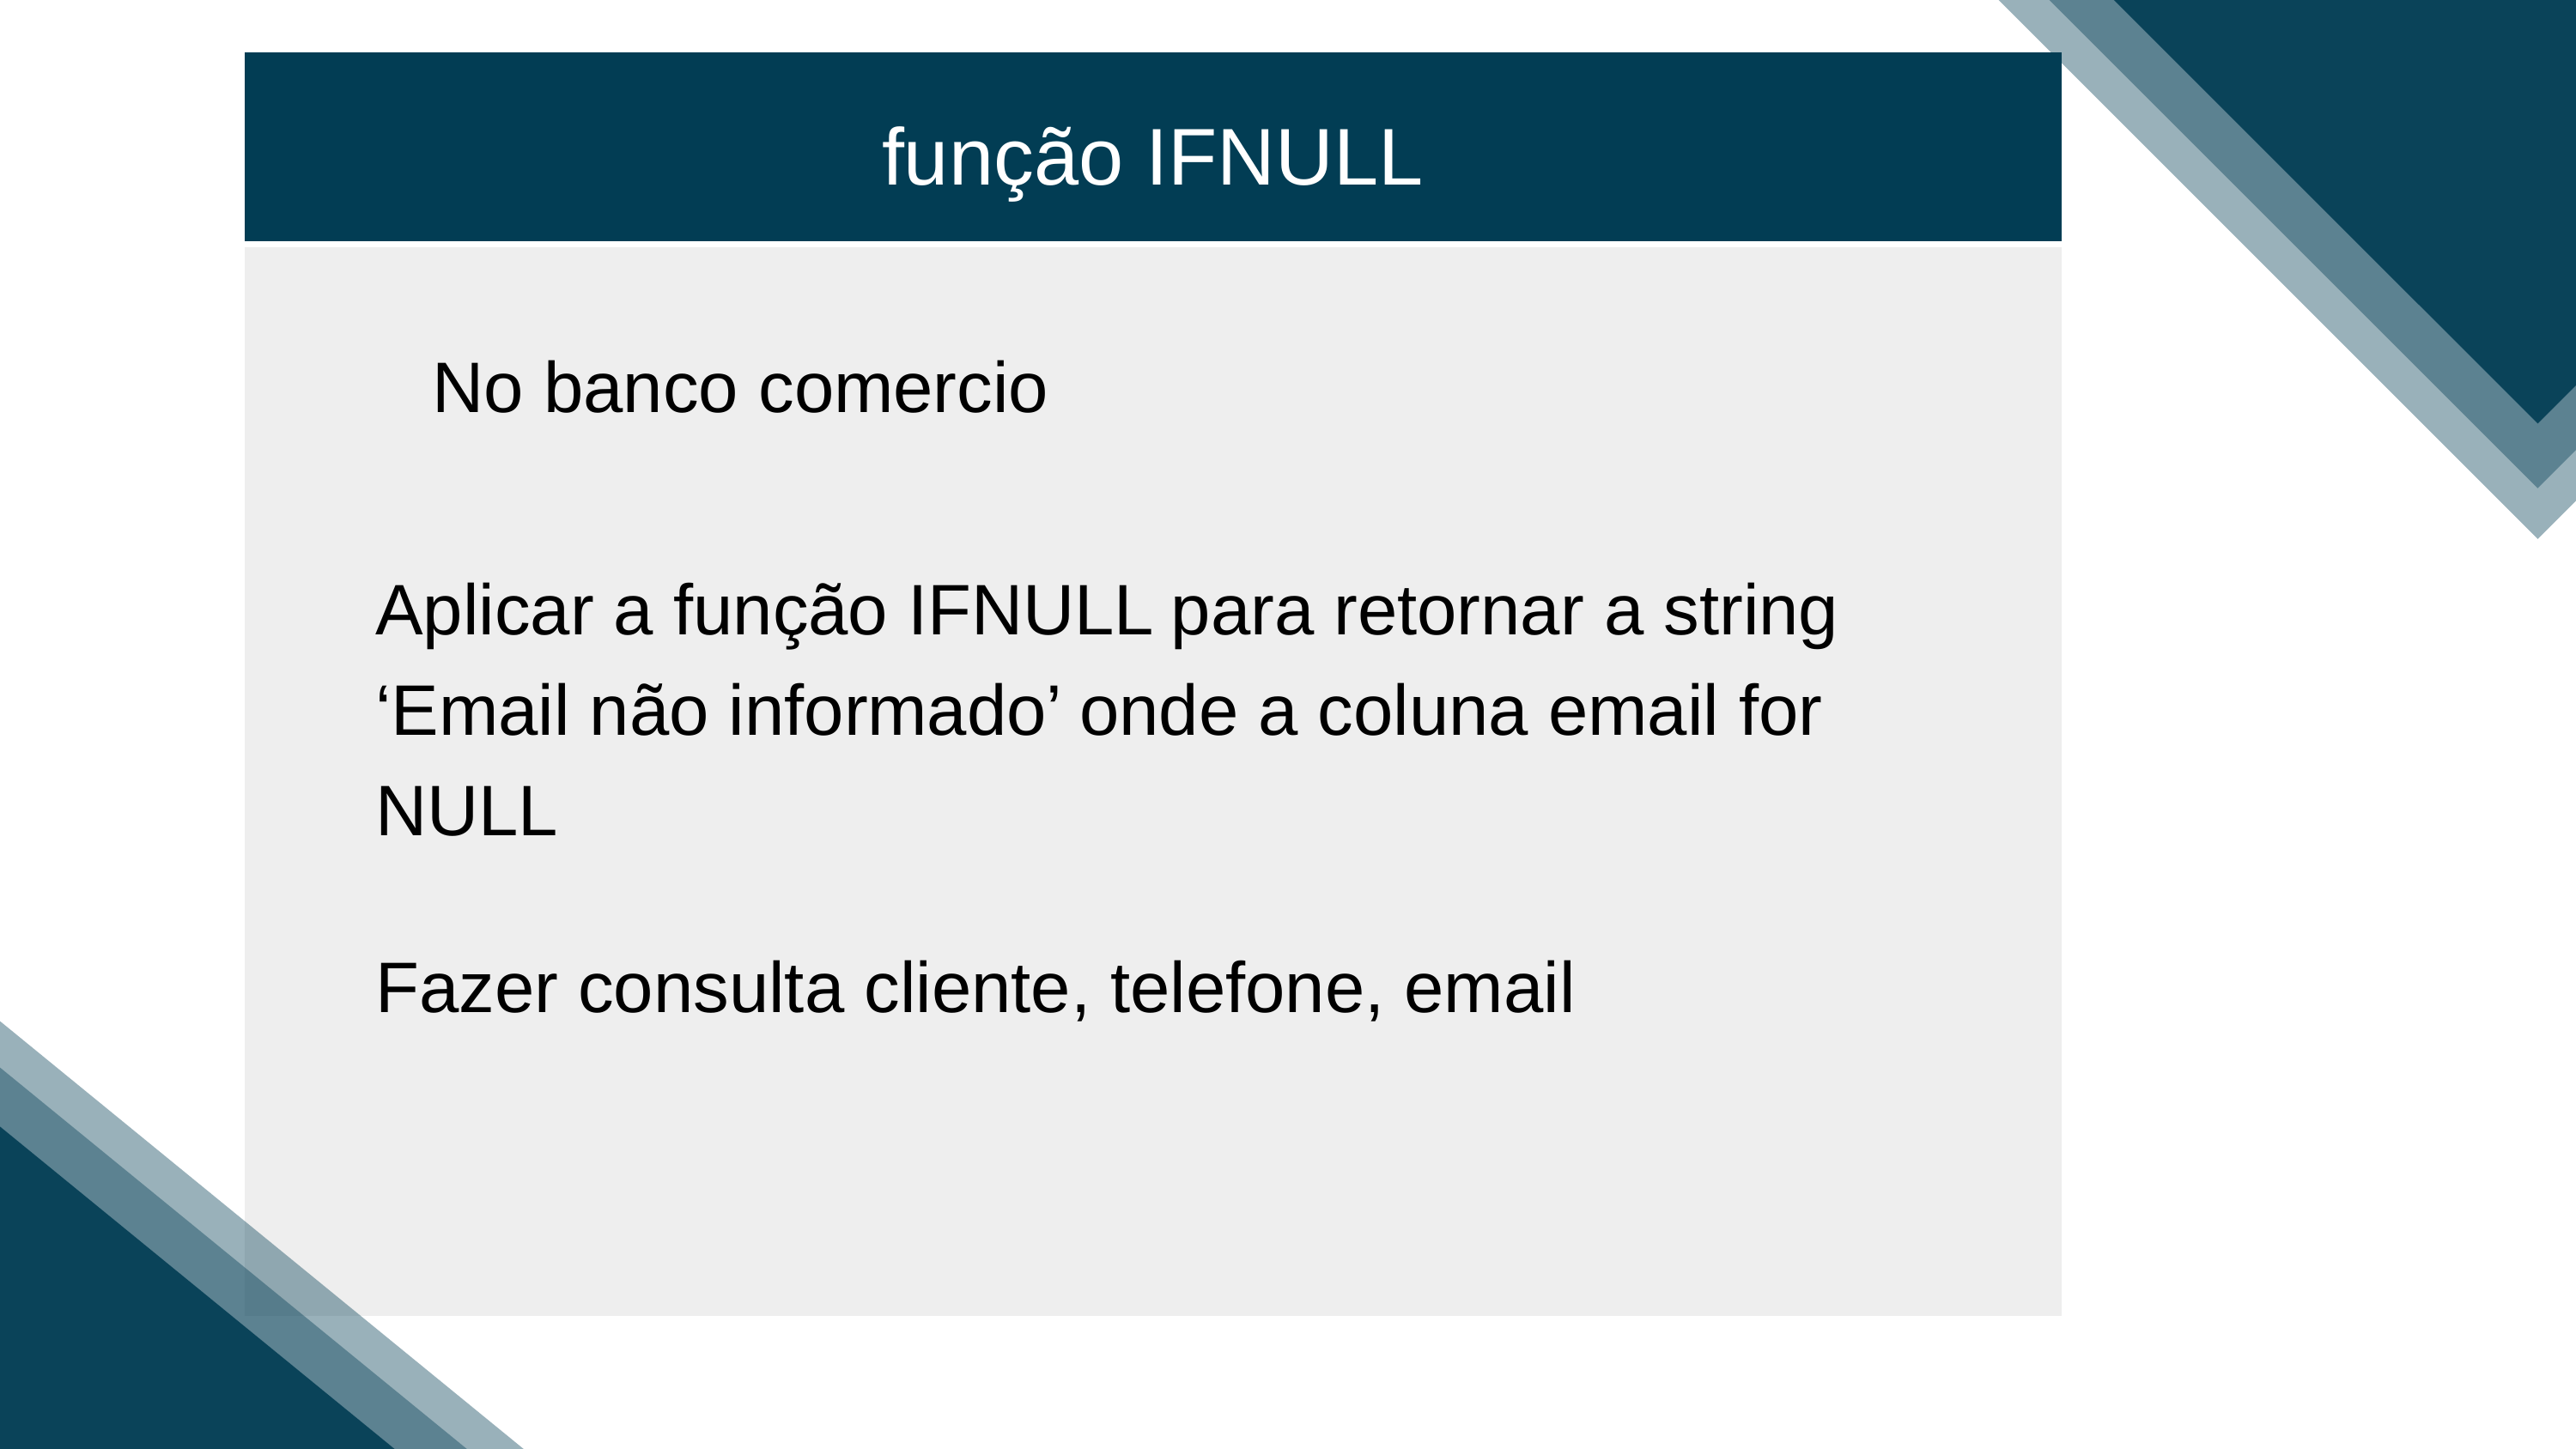

função IFNULL

No banco comercio
Aplicar a função IFNULL para retornar a string ‘Email não informado’ onde a coluna email for NULL

Fazer consulta cliente, telefone, email